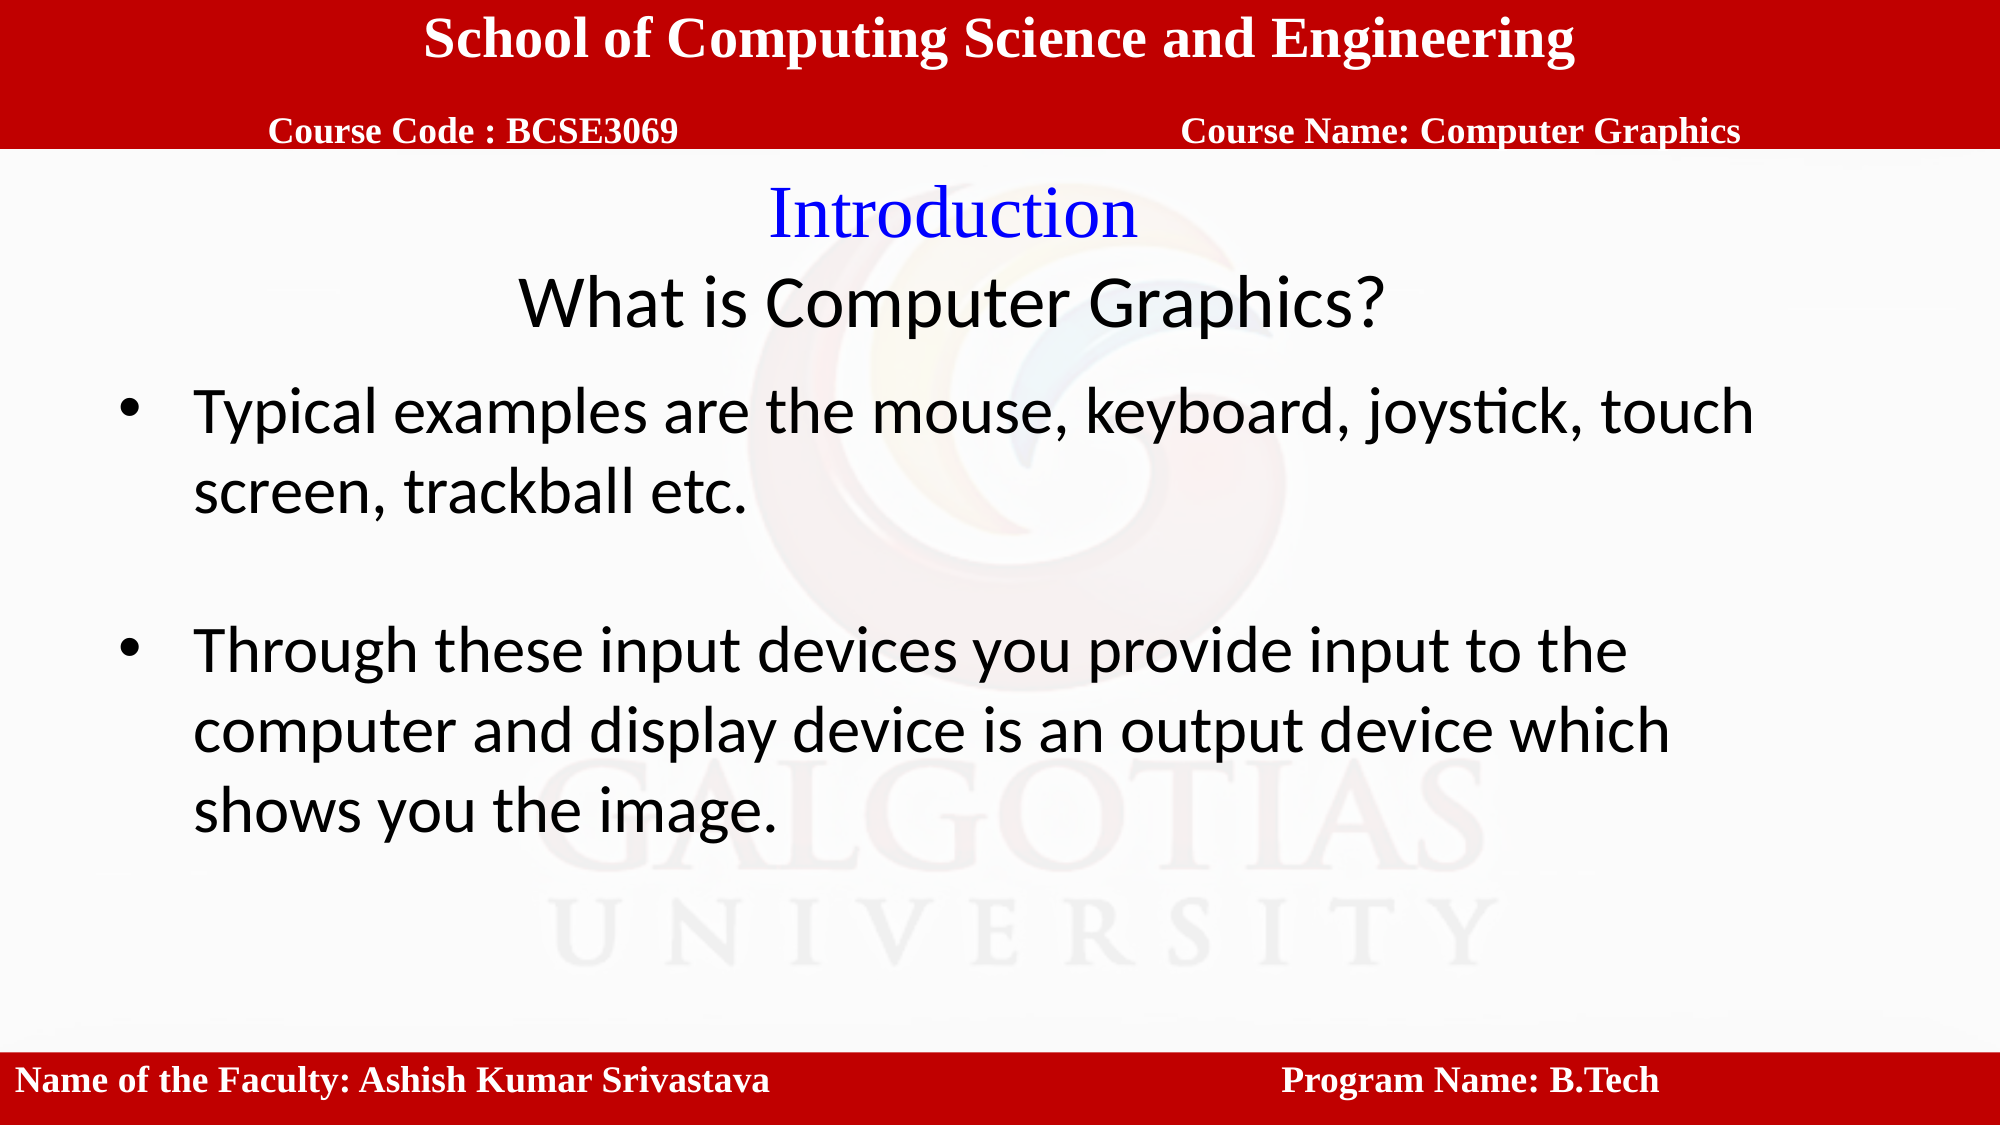

School of Computing Science and Engineering
 Course Code : BCSE3069		                                  Course Name: Computer Graphics

Introduction
What is Computer Graphics?

Typical examples are the mouse, keyboard, joystick, touch screen, trackball etc.

Through these input devices you provide input to the computer and display device is an output device which shows you the image.
Name of the Faculty: Ashish Kumar Srivastava			       Program Name: B.Tech